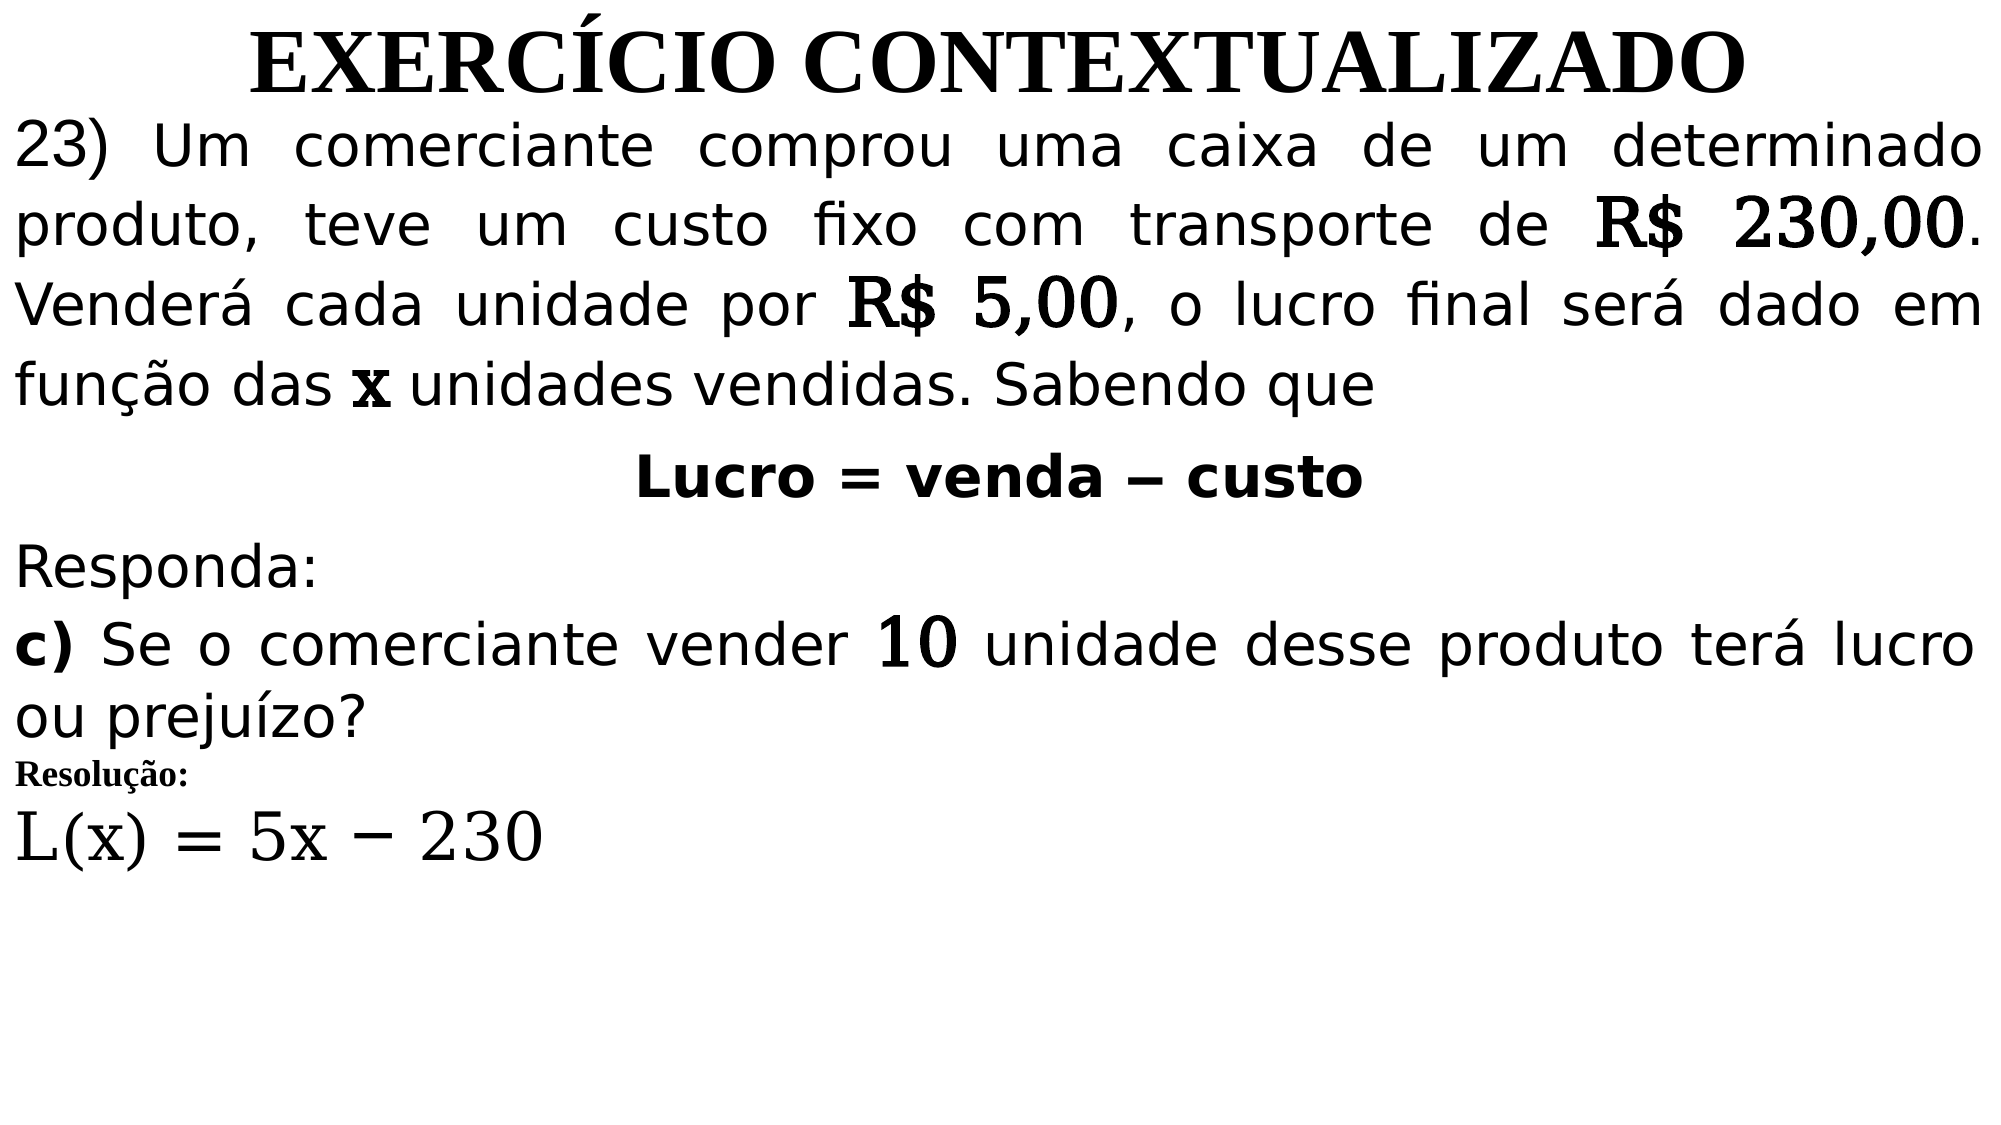

EXERCÍCIO CONTEXTUALIZADO
23) Um comerciante comprou uma caixa de um determinado produto, teve um custo fixo com transporte de R$ 230,00. Venderá cada unidade por R$ 5,00, o lucro final será dado em função das x unidades vendidas. Sabendo que

Lucro = venda ‒ custo

Responda:
c) Se o comerciante vender 10 unidade desse produto terá lucro ou prejuízo?
Resolução:
L(x) = 5x ‒ 230